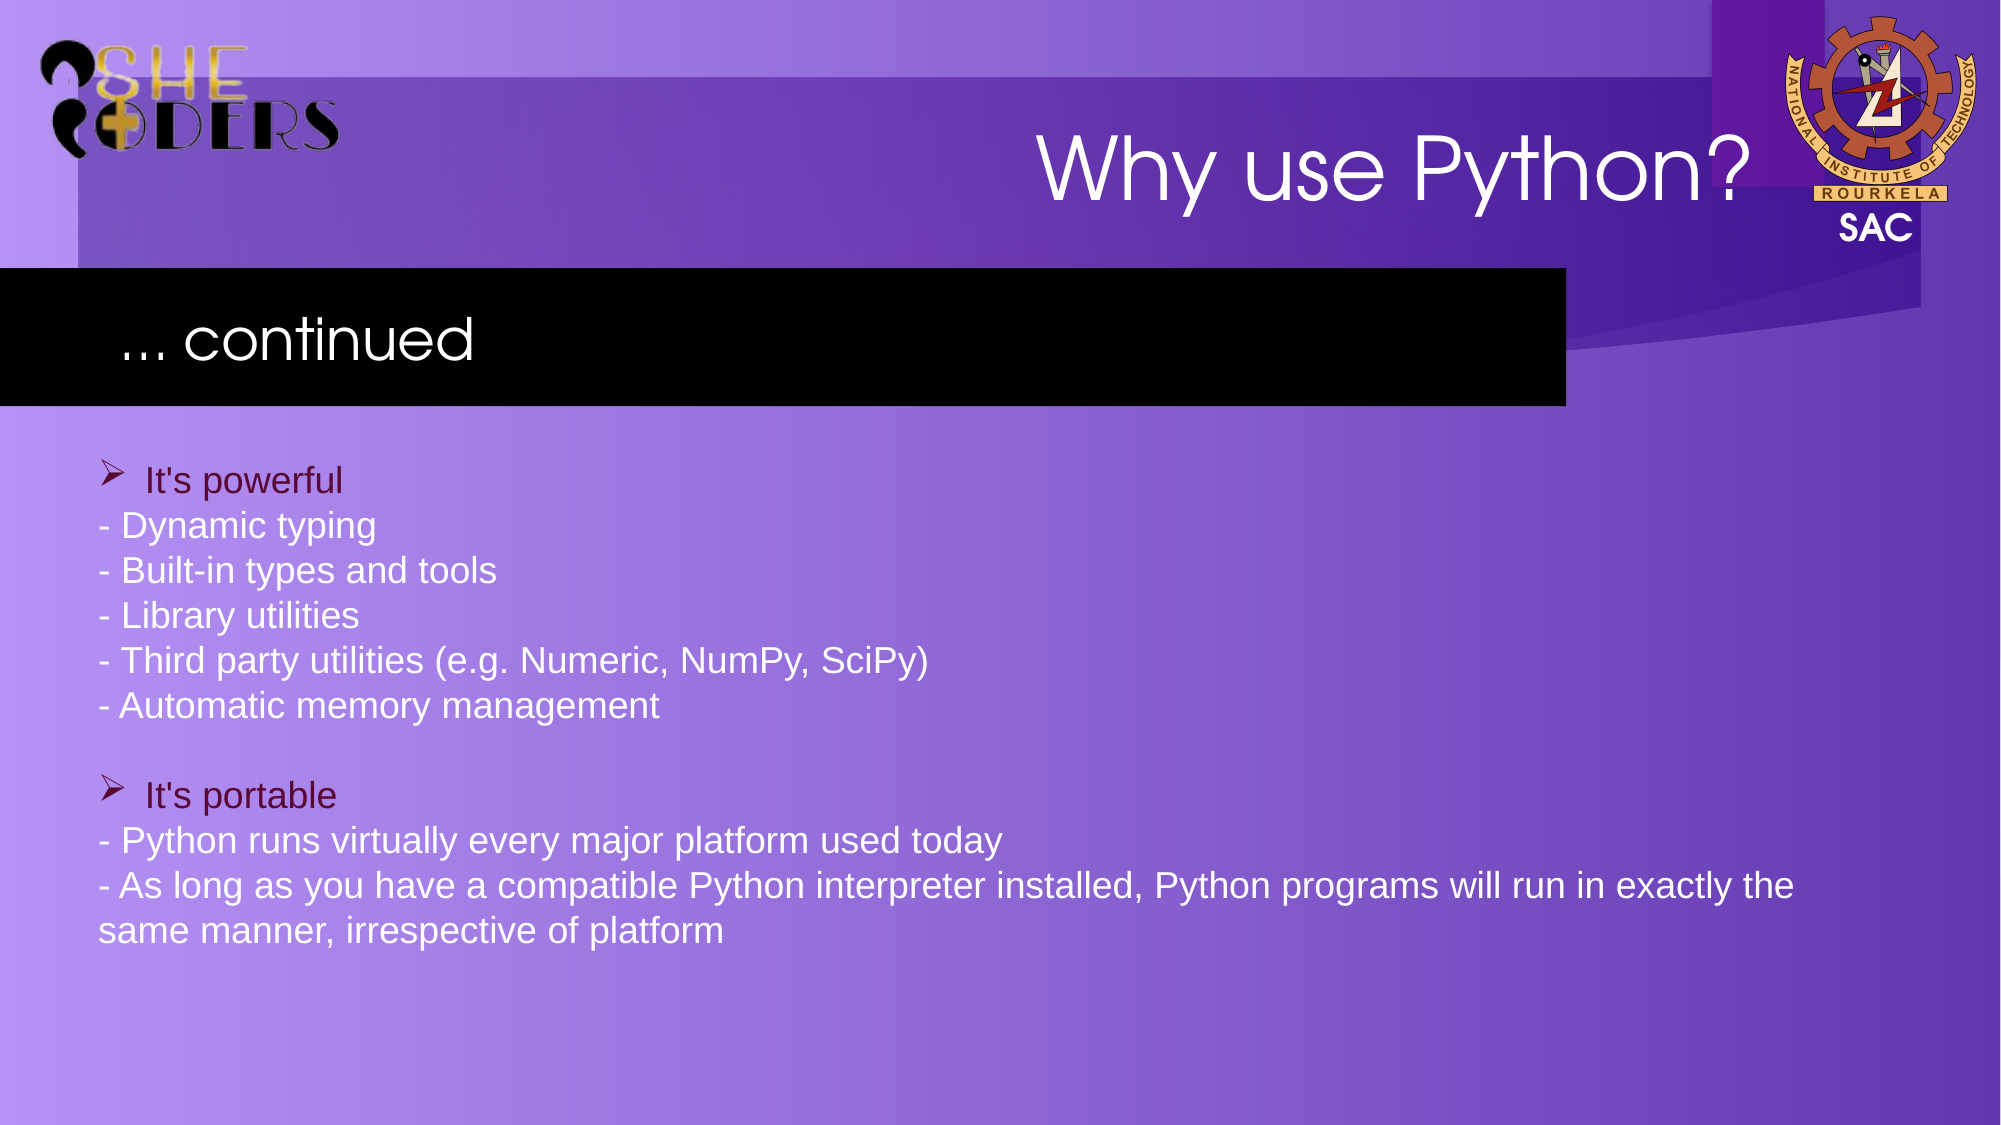

# Why use Python?
… continued

It's powerful
- Dynamic typing
- Built-in types and tools
- Library utilities
- Third party utilities (e.g. Numeric, NumPy, SciPy)
- Automatic memory management

It's portable
- Python runs virtually every major platform used today
- As long as you have a compatible Python interpreter installed, Python programs will run in exactly the same manner, irrespective of platform